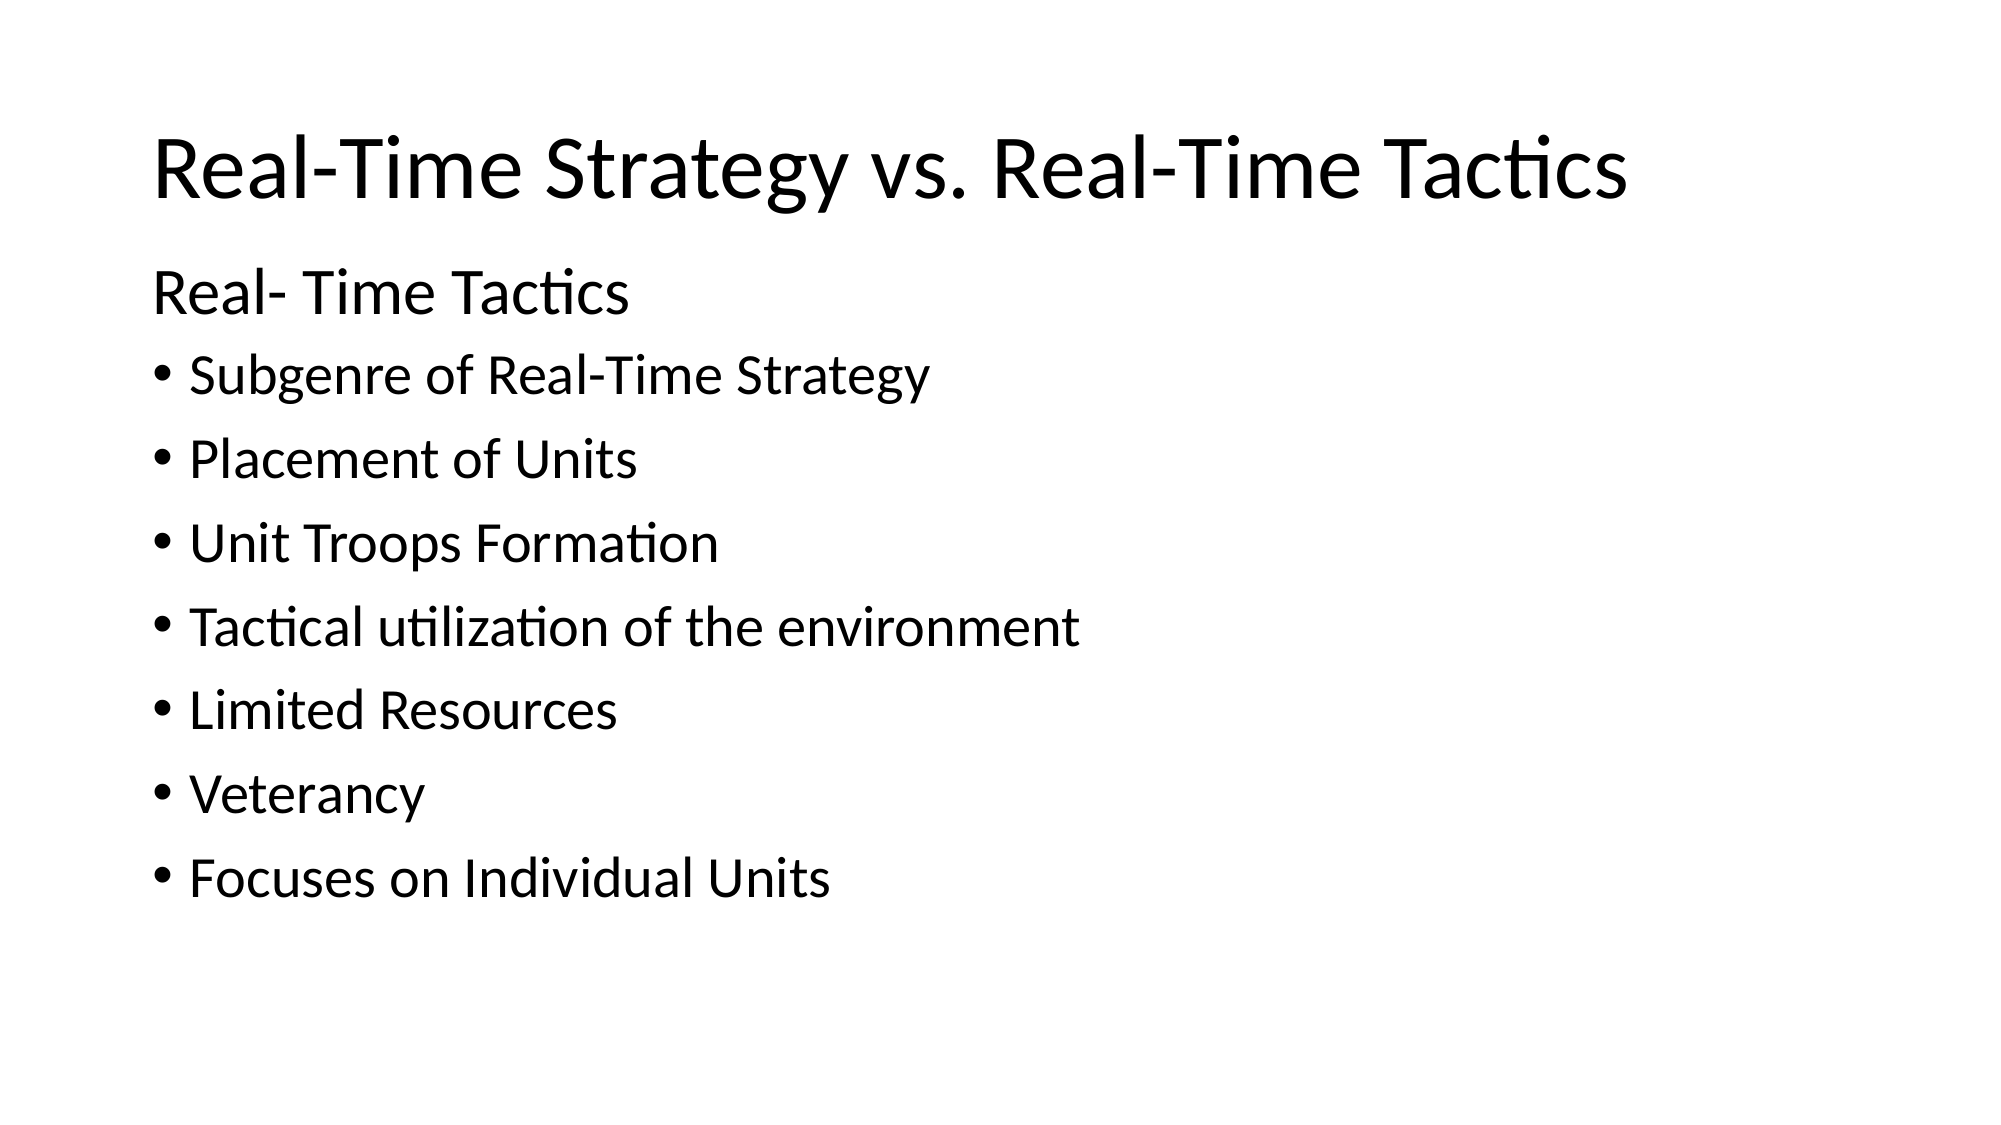

# Real-Time Strategy vs. Real-Time Tactics
Real- Time Tactics
Subgenre of Real-Time Strategy
Placement of Units
Unit Troops Formation
Tactical utilization of the environment
Limited Resources
Veterancy
Focuses on Individual Units